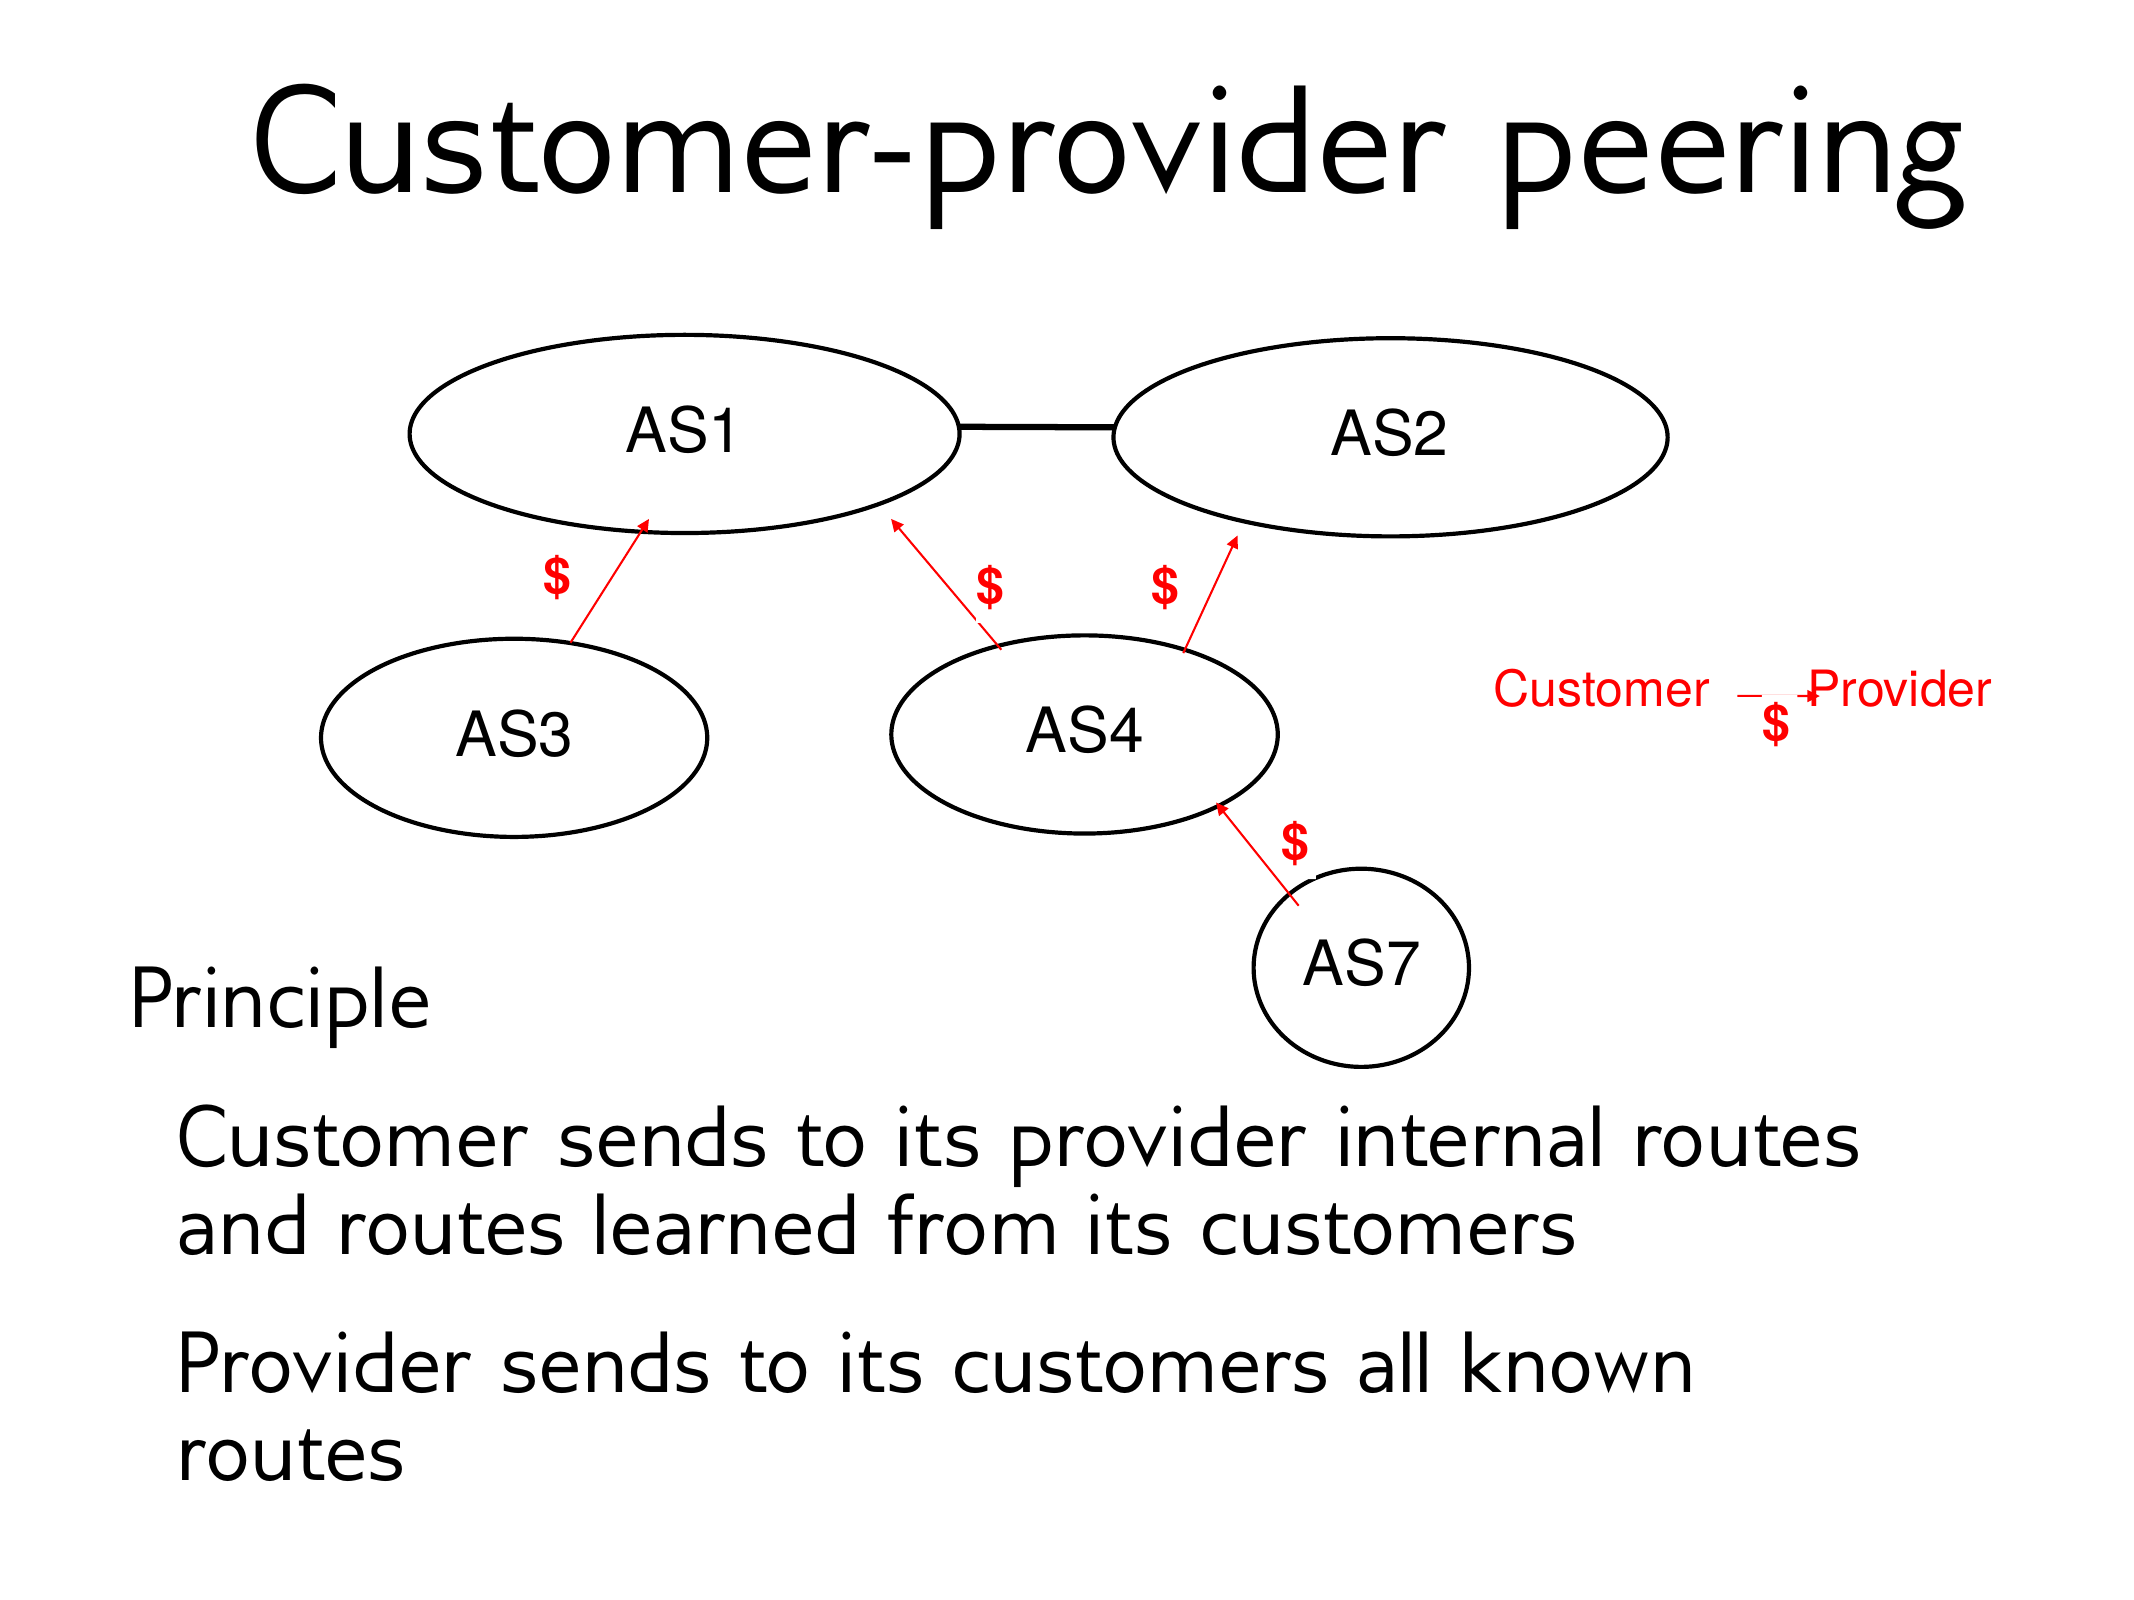

# Customer-provider peering

AS1

AS2

$

$

$

AS4

AS3

Customer       Provider

$

$

AS7
Principle
Customer sends to its provider internal routes and routes learned from its customers
Provider sends to its customers all known routes